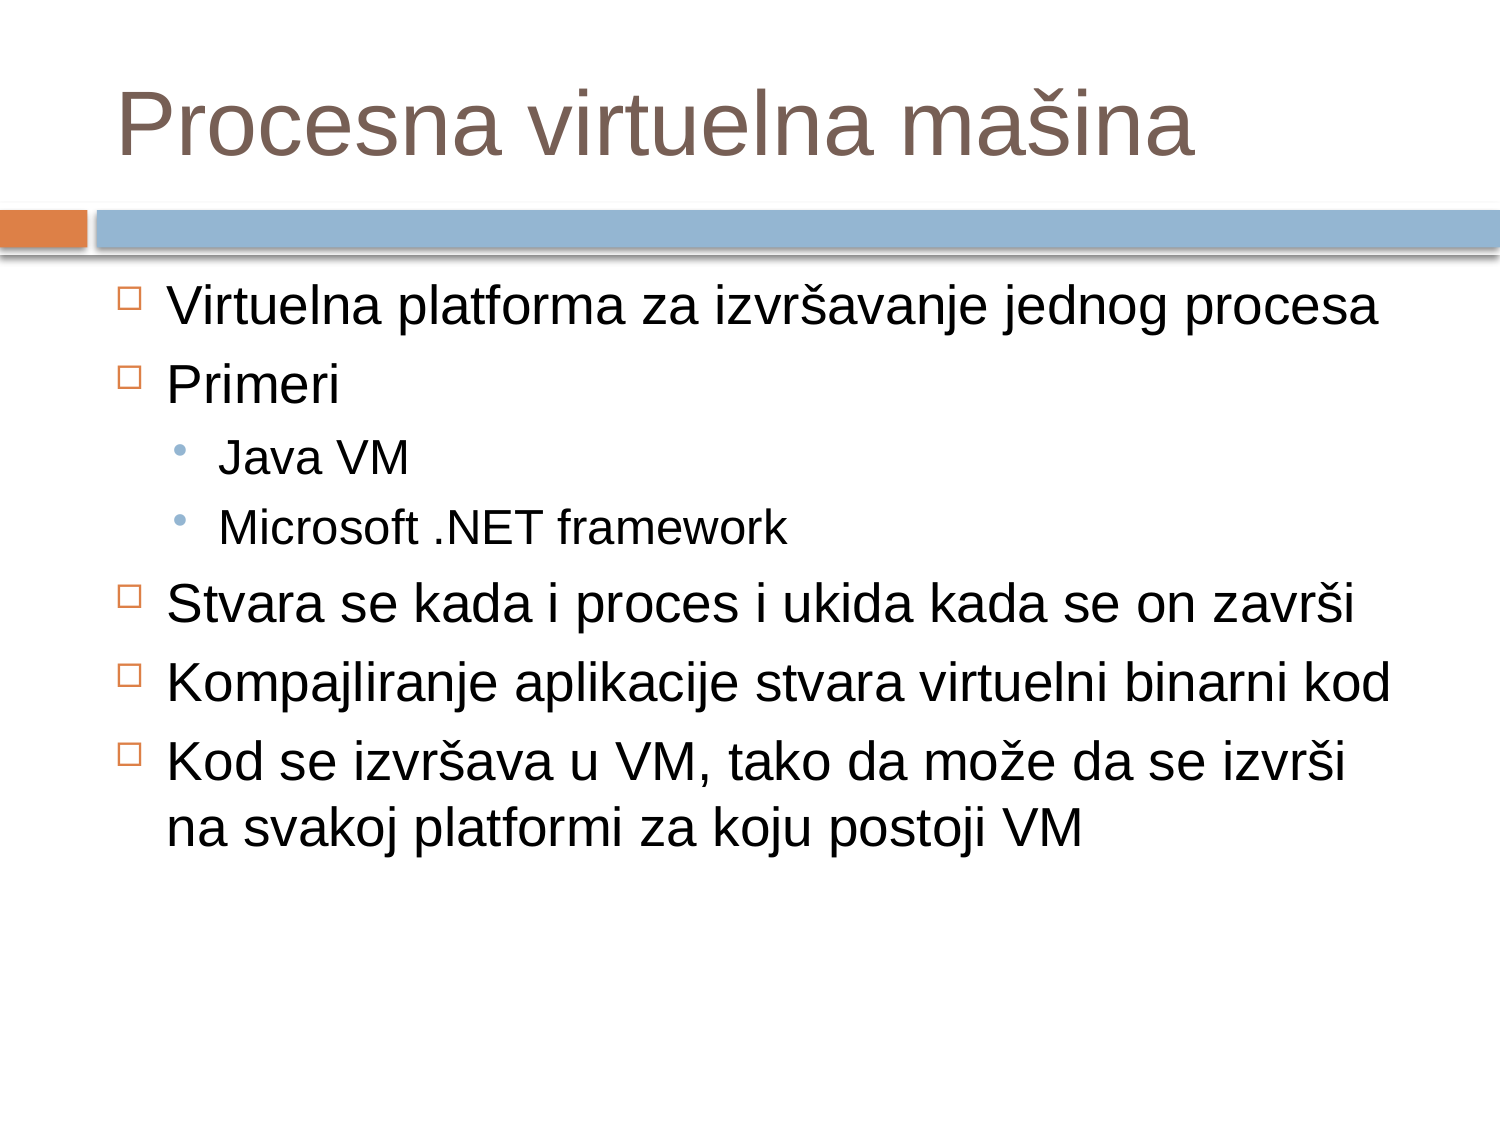

# Procesna virtuelna mašina
Virtuelna platforma za izvršavanje jednog procesa
Primeri
Java VM
Microsoft .NET framework
Stvara se kada i proces i ukida kada se on završi
Kompajliranje aplikacije stvara virtuelni binarni kod
Kod se izvršava u VM, tako da može da se izvrši na svakoj platformi za koju postoji VM